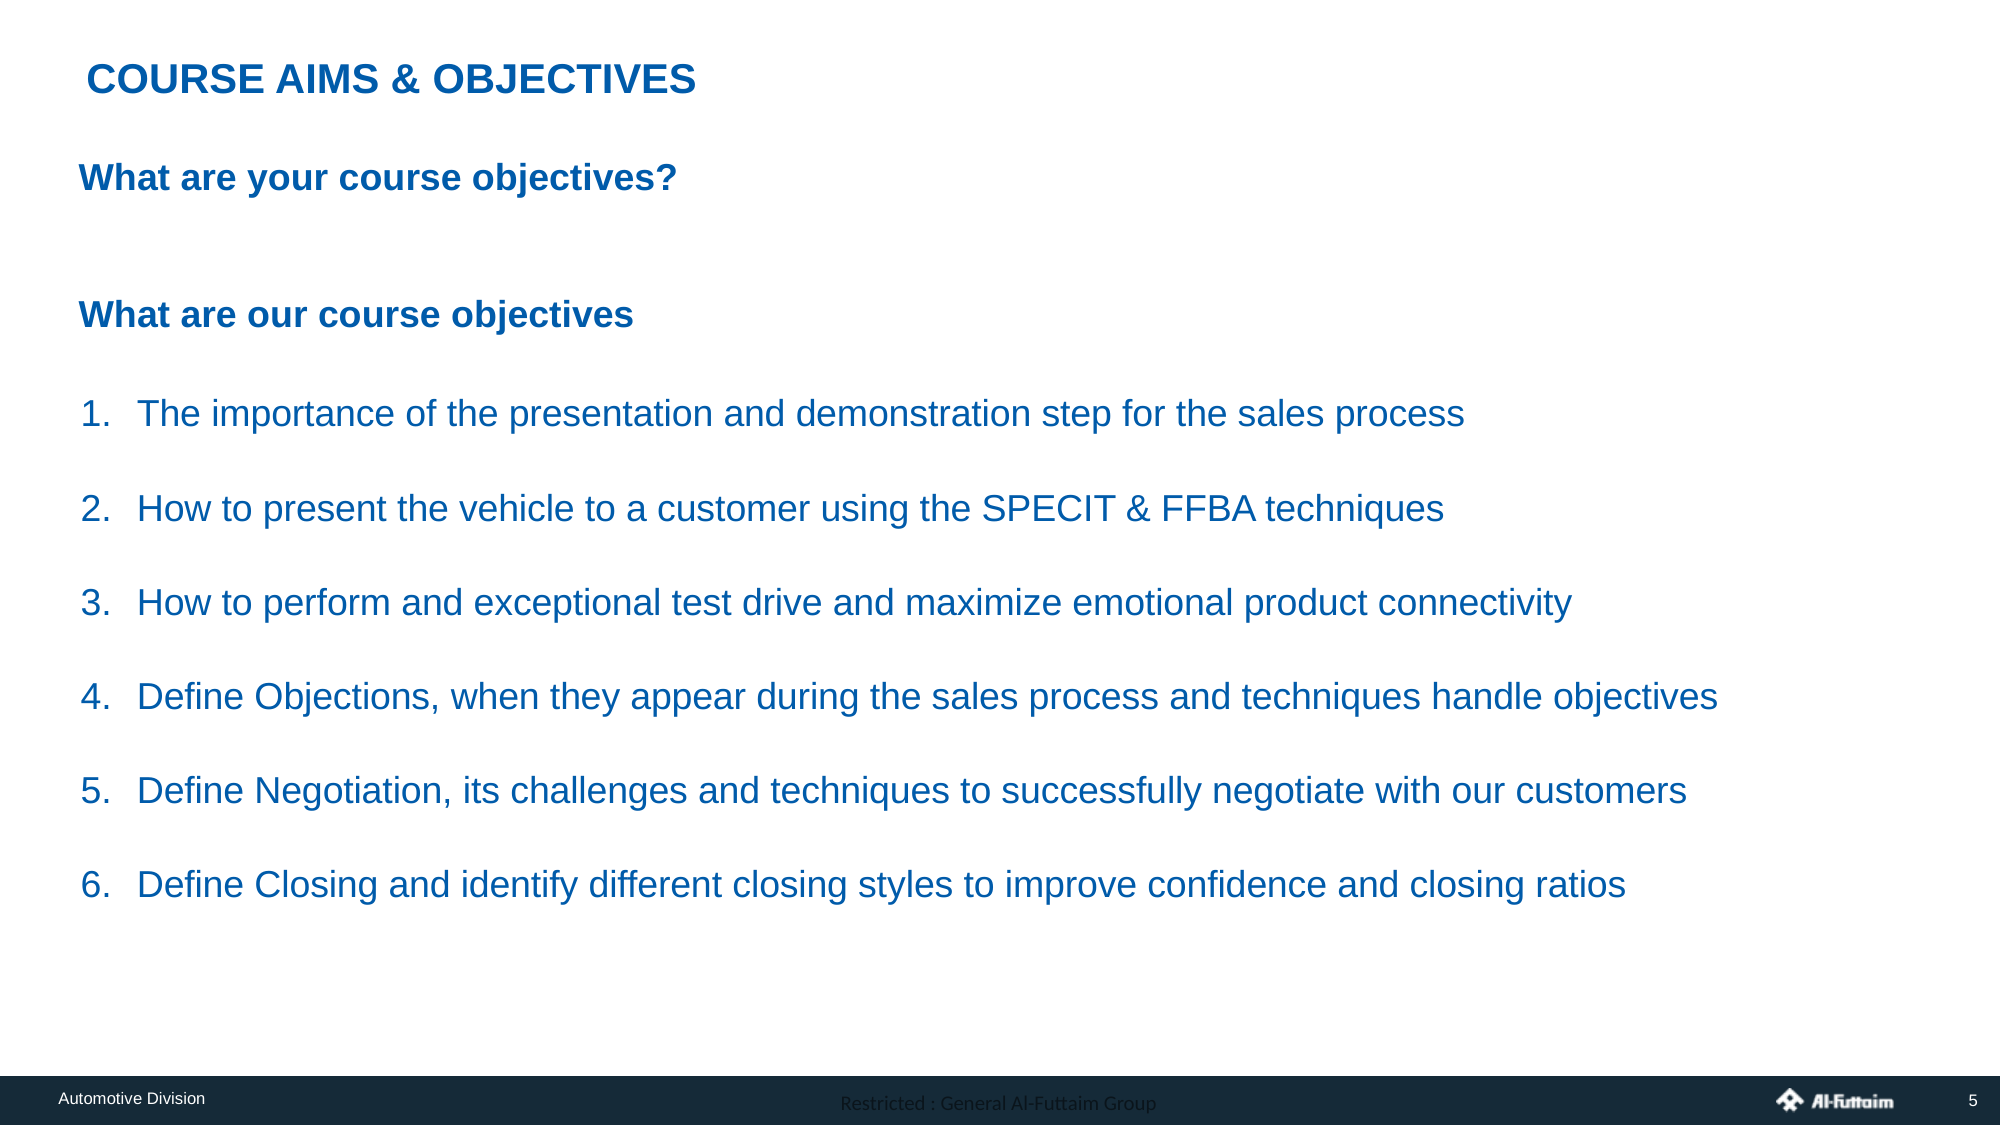

COURSE AIMS & OBJECTIVES
What are your course objectives?

What are our course objectives

The importance of the presentation and demonstration step for the sales process

How to present the vehicle to a customer using the SPECIT & FFBA techniques

How to perform and exceptional test drive and maximize emotional product connectivity

Define Objections, when they appear during the sales process and techniques handle objectives

Define Negotiation, its challenges and techniques to successfully negotiate with our customers

Define Closing and identify different closing styles to improve confidence and closing ratios